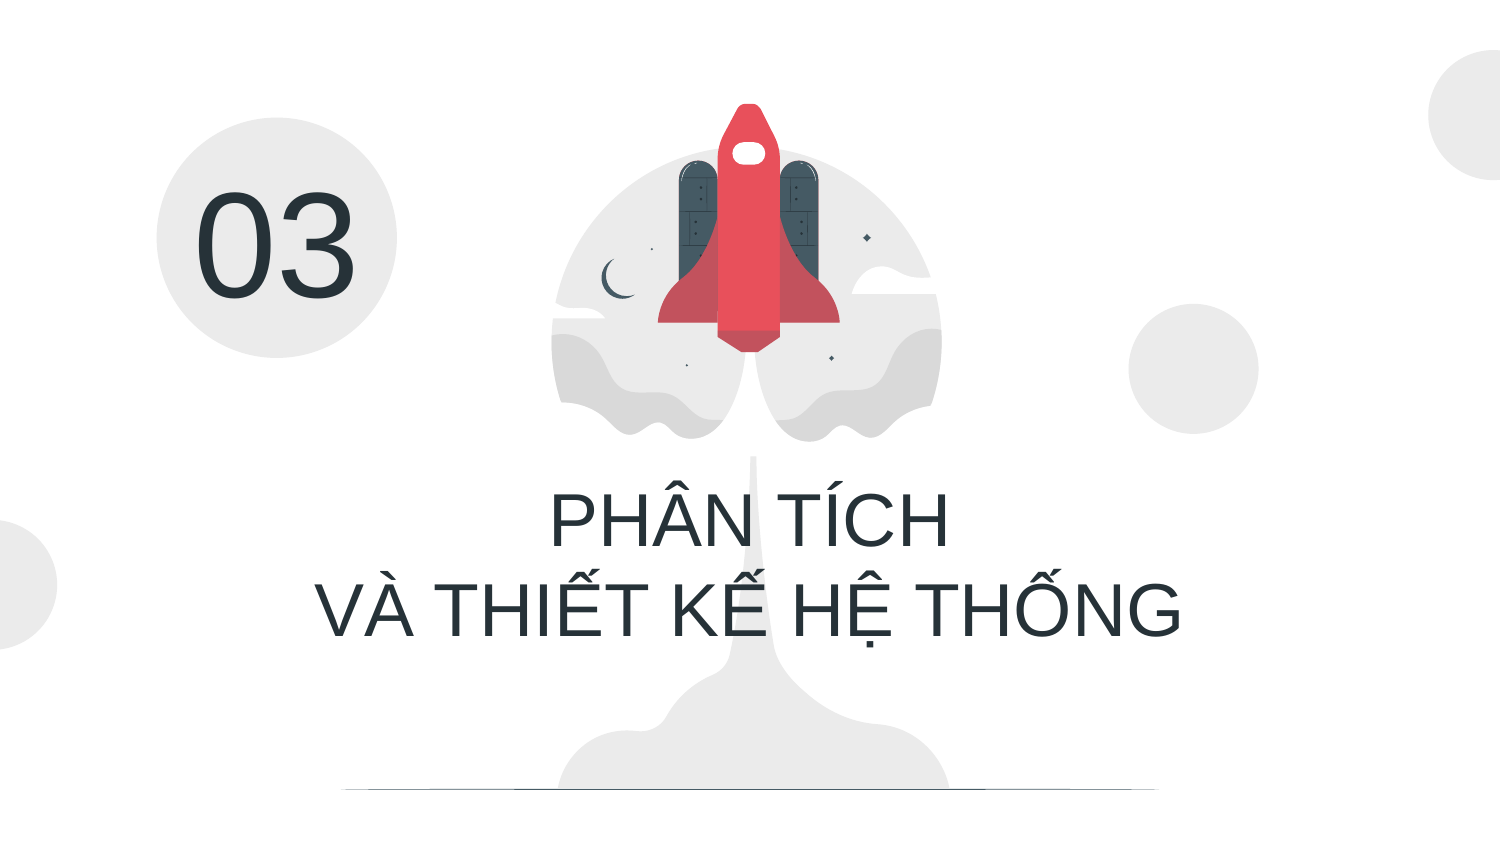

03
# PHÂN TÍCH VÀ THIẾT KẾ HỆ THỐNG